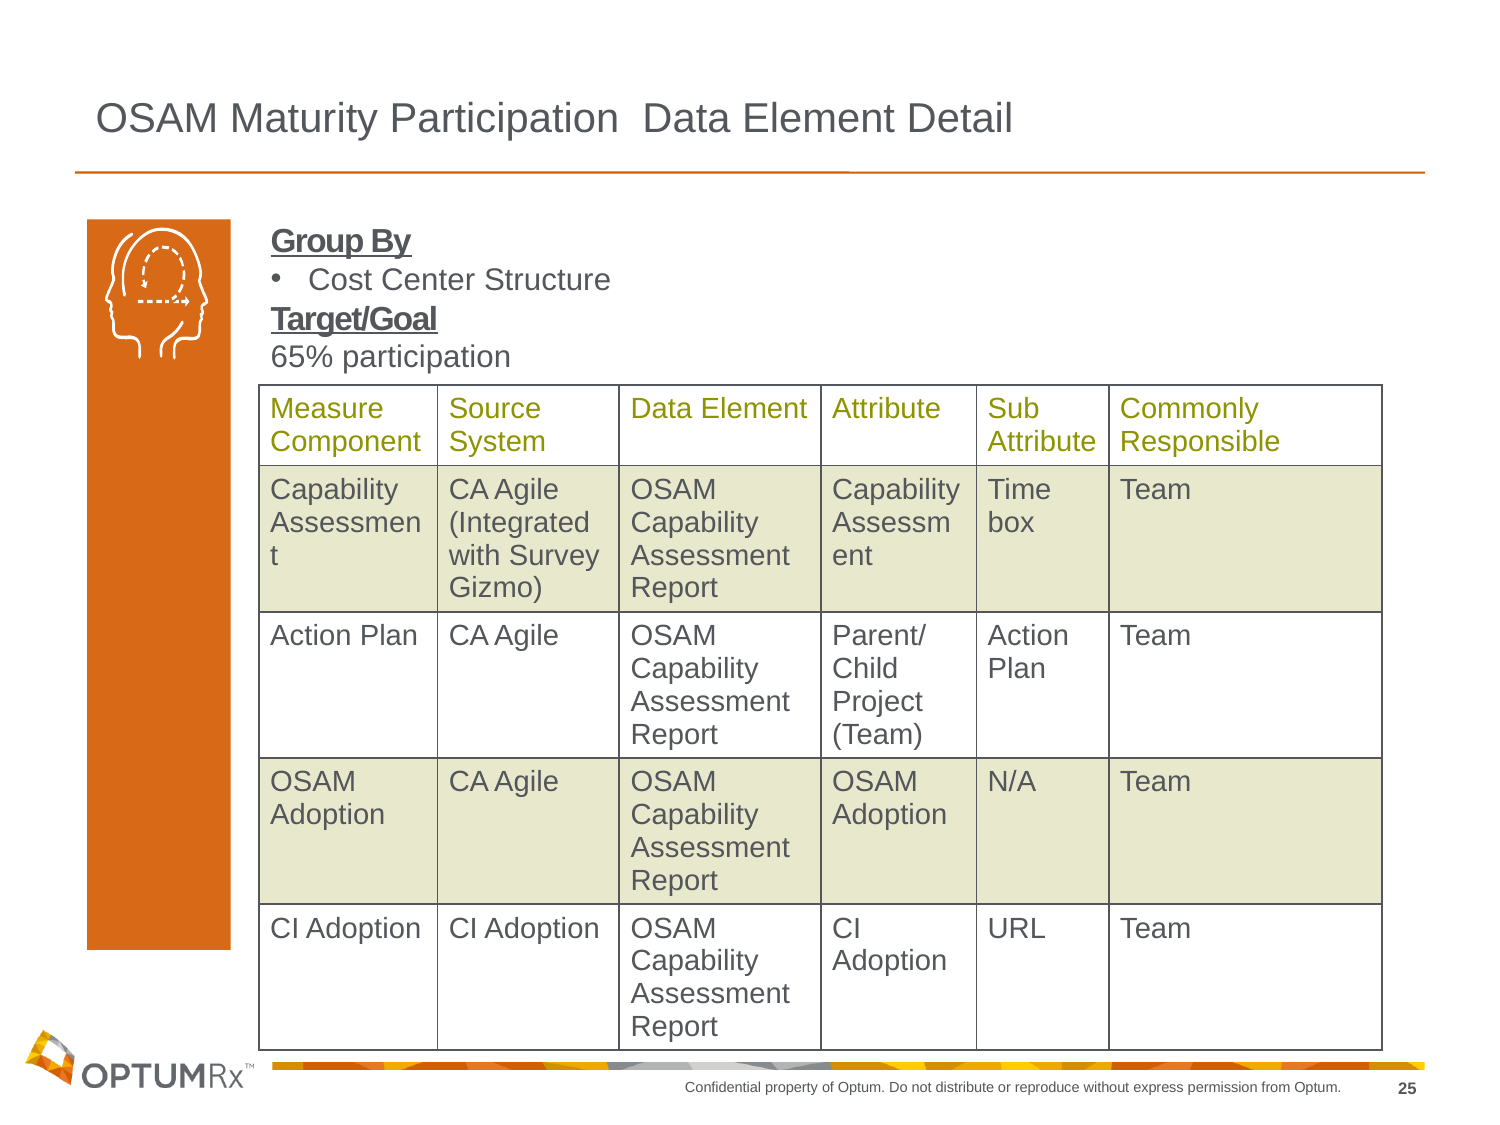

OSAM Maturity Participation  Data Element Detail

Group By
Cost Center Structure
Target/Goal
65% participation

| Measure Component | Source System | Data Element | Attribute | Sub Attribute | Commonly Responsible |
| --- | --- | --- | --- | --- | --- |
| Capability Assessment | CA Agile (Integrated with Survey Gizmo) | OSAM Capability Assessment Report | Capability Assessment | Time box | Team |
| Action Plan | CA Agile | OSAM Capability Assessment Report | Parent/Child Project (Team) | Action Plan | Team |
| OSAM Adoption | CA Agile | OSAM Capability Assessment Report | OSAM Adoption | N/A | Team |
| CI Adoption | CI Adoption | OSAM Capability Assessment Report | CI Adoption | URL | Team |